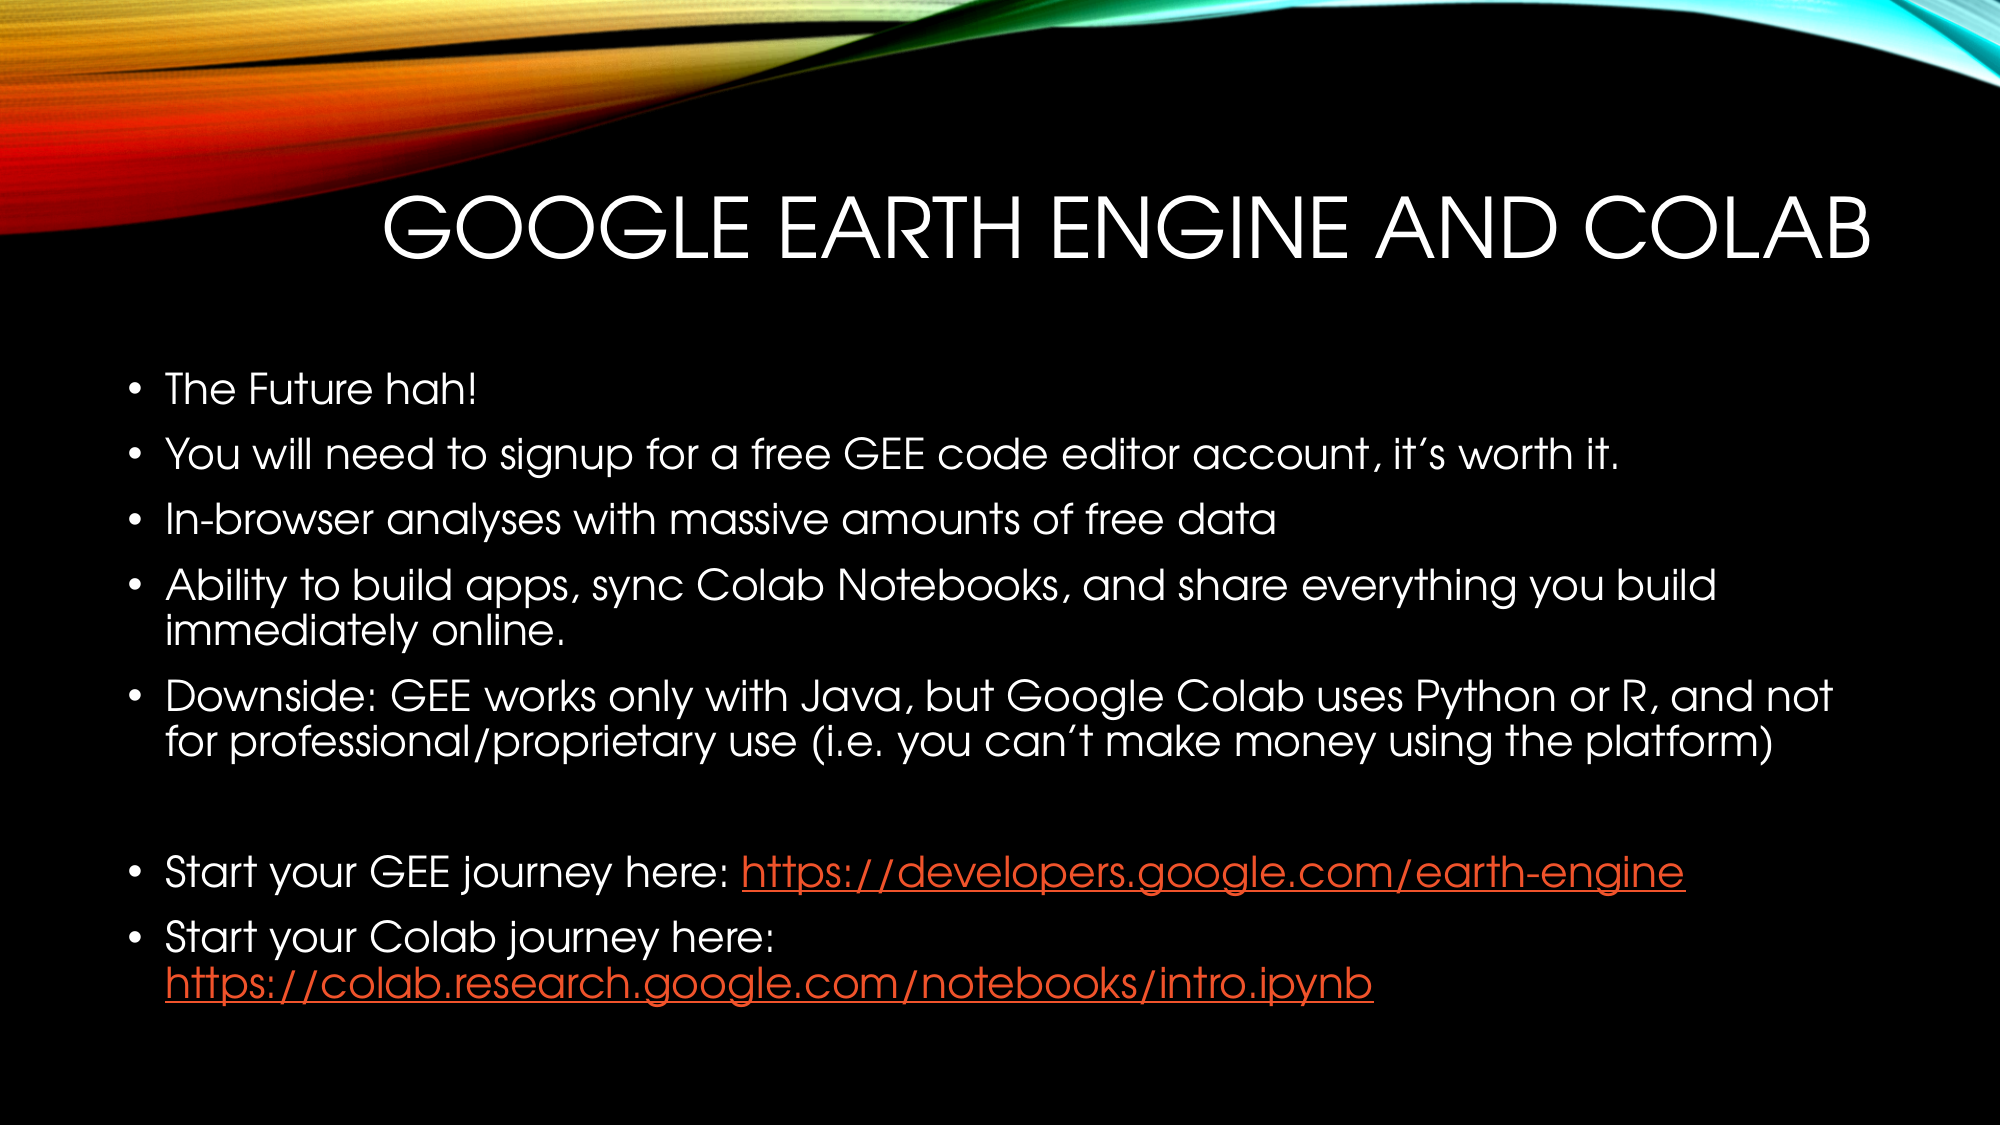

# Google earth engine and COLAB
The Future hah!
You will need to signup for a free GEE code editor account, it’s worth it.
In-browser analyses with massive amounts of free data
Ability to build apps, sync Colab Notebooks, and share everything you build immediately online.
Downside: GEE works only with Java, but Google Colab uses Python or R, and not for professional/proprietary use (i.e. you can’t make money using the platform)

Start your GEE journey here: https://developers.google.com/earth-engine
Start your Colab journey here: https://colab.research.google.com/notebooks/intro.ipynb